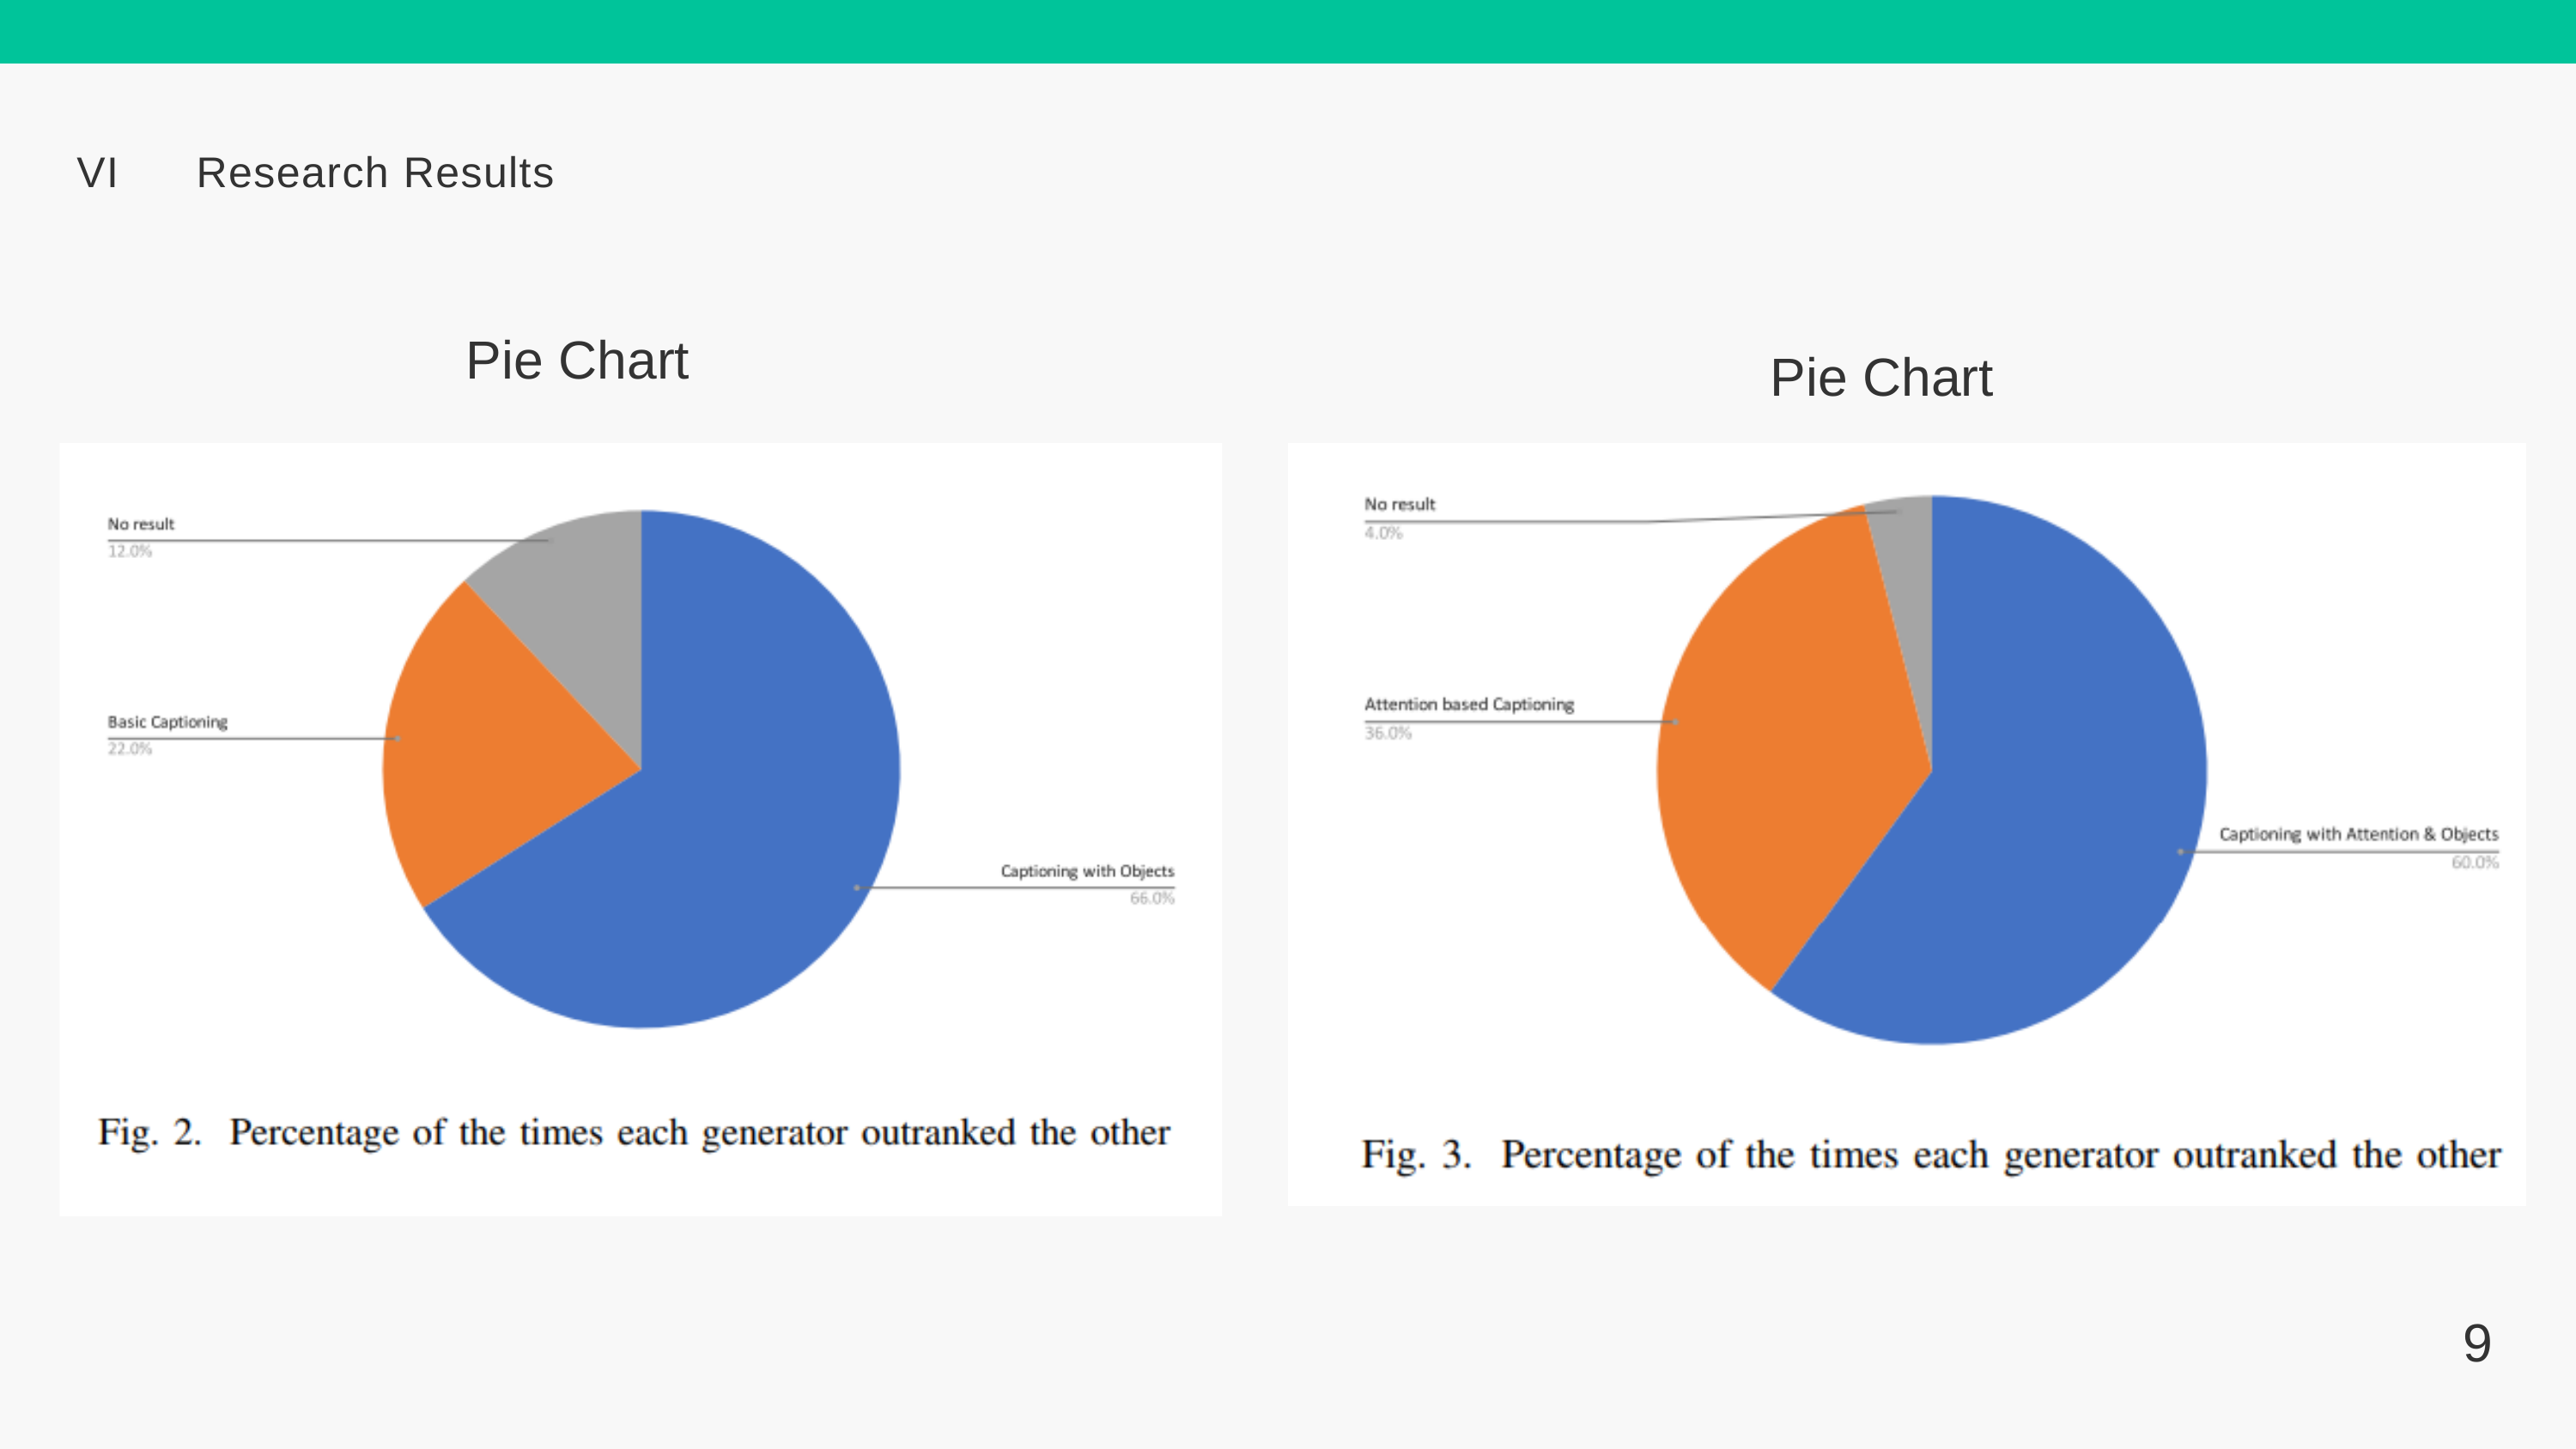

VI
Research Results
Pie Chart
Pie Chart

9